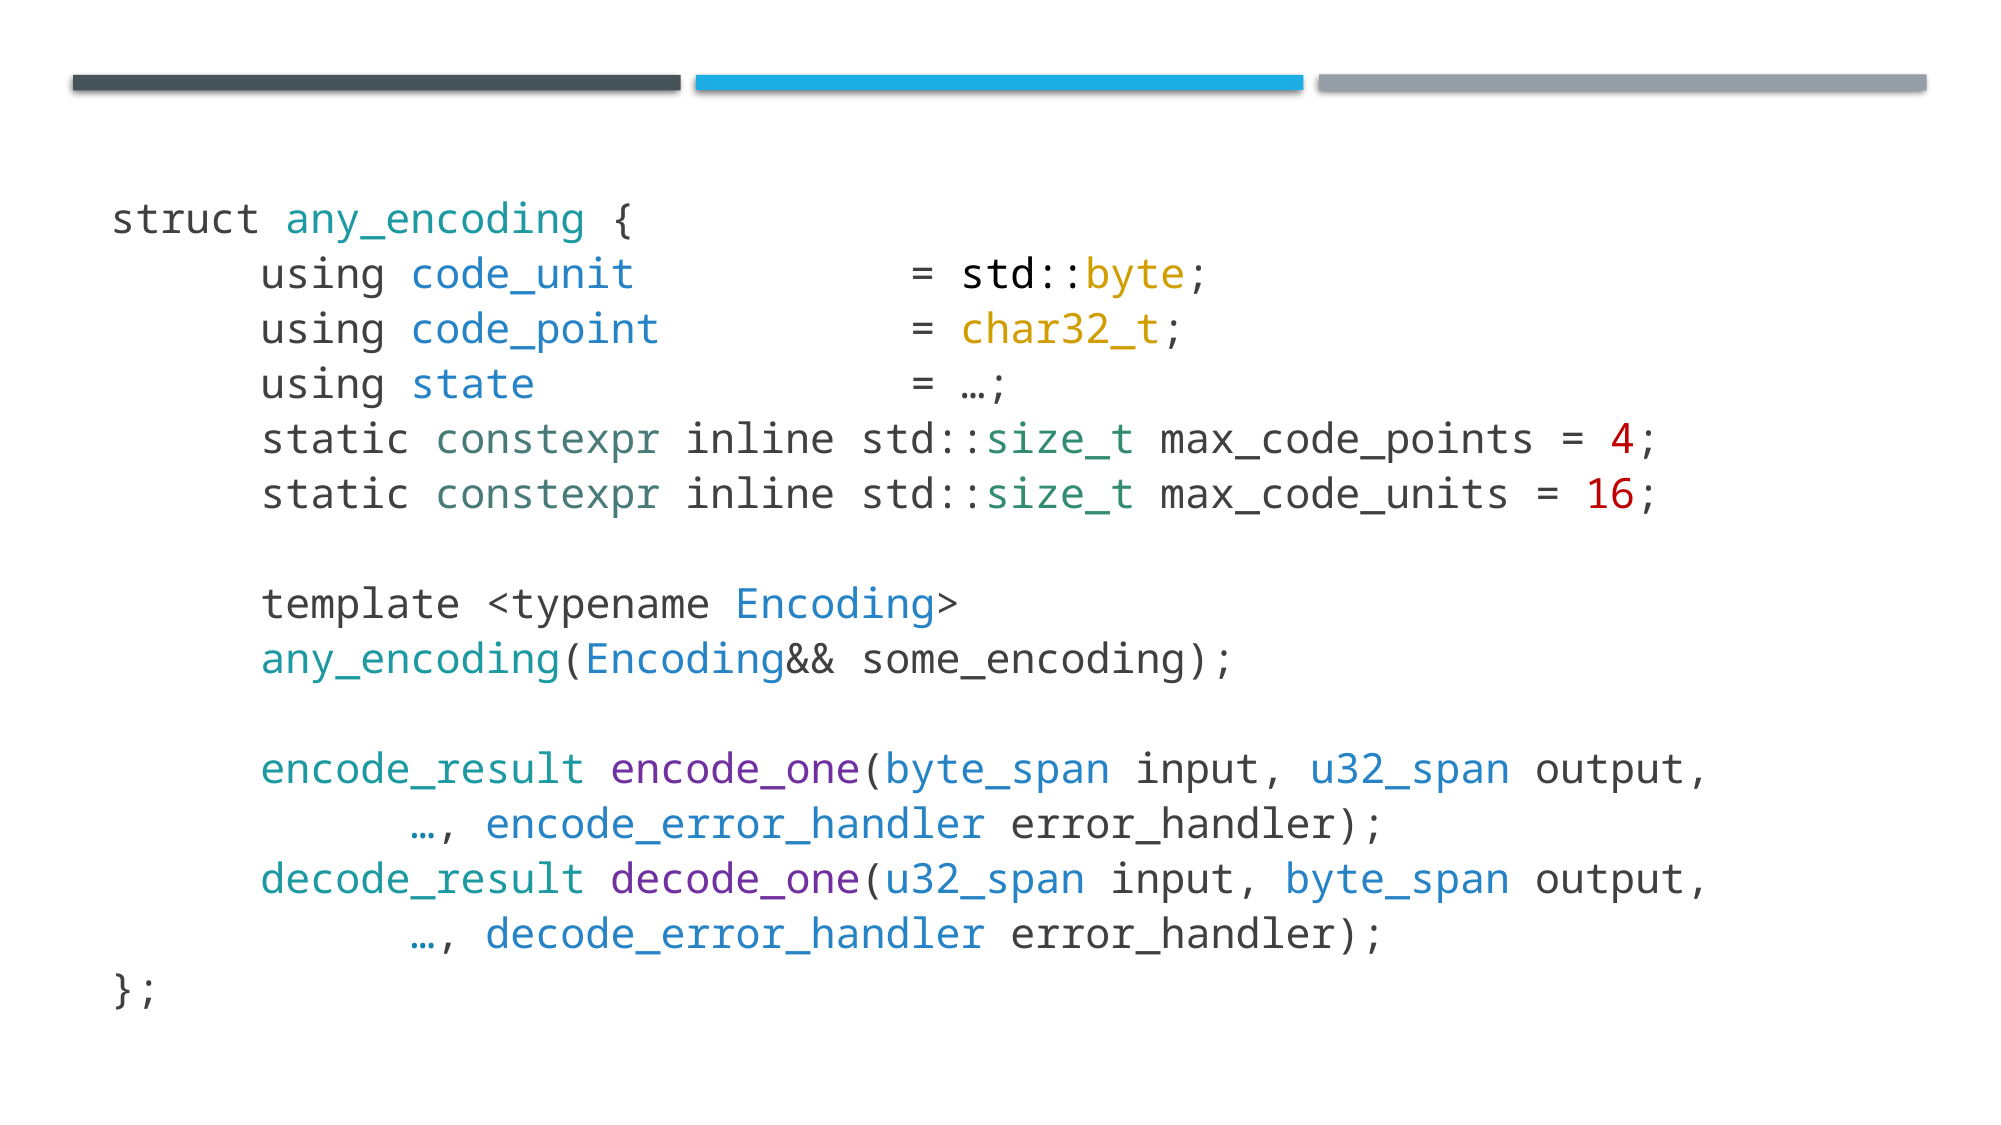

struct any_encoding {
	using code_unit           = std::byte;
	using code_point          = char32_t;
	using state               = …;
	static constexpr inline std::size_t max_code_points = 4;
	static constexpr inline std::size_t max_code_units = 16;
	template <typename Encoding>
	any_encoding(Encoding&& some_encoding);
	encode_result encode_one(byte_span input, u32_span output,
		…, encode_error_handler error_handler);
	decode_result decode_one(u32_span input, byte_span output,
		…, decode_error_handler error_handler);
};